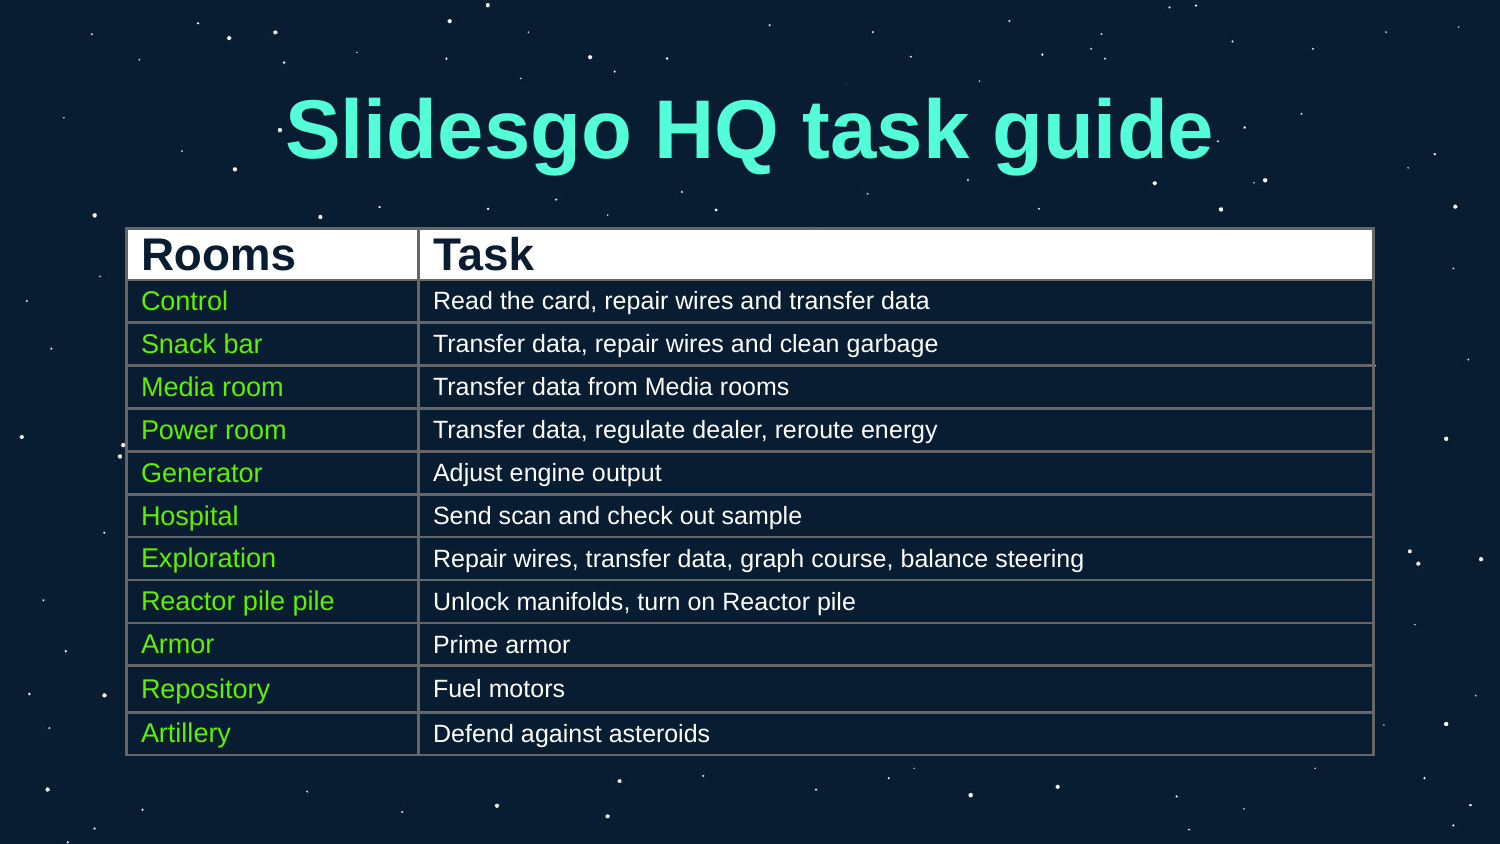

# Slidesgo HQ task guide
| Rooms | Task |
| --- | --- |
| Control | Read the card, repair wires and transfer data |
| Snack bar | Transfer data, repair wires and clean garbage |
| Media room | Transfer data from Media rooms |
| Power room | Transfer data, regulate dealer, reroute energy |
| Generator | Adjust engine output |
| Hospital | Send scan and check out sample |
| Exploration | Repair wires, transfer data, graph course, balance steering |
| Reactor pile pile | Unlock manifolds, turn on Reactor pile |
| Armor | Prime armor |
| Repository | Fuel motors |
| Artillery | Defend against asteroids |